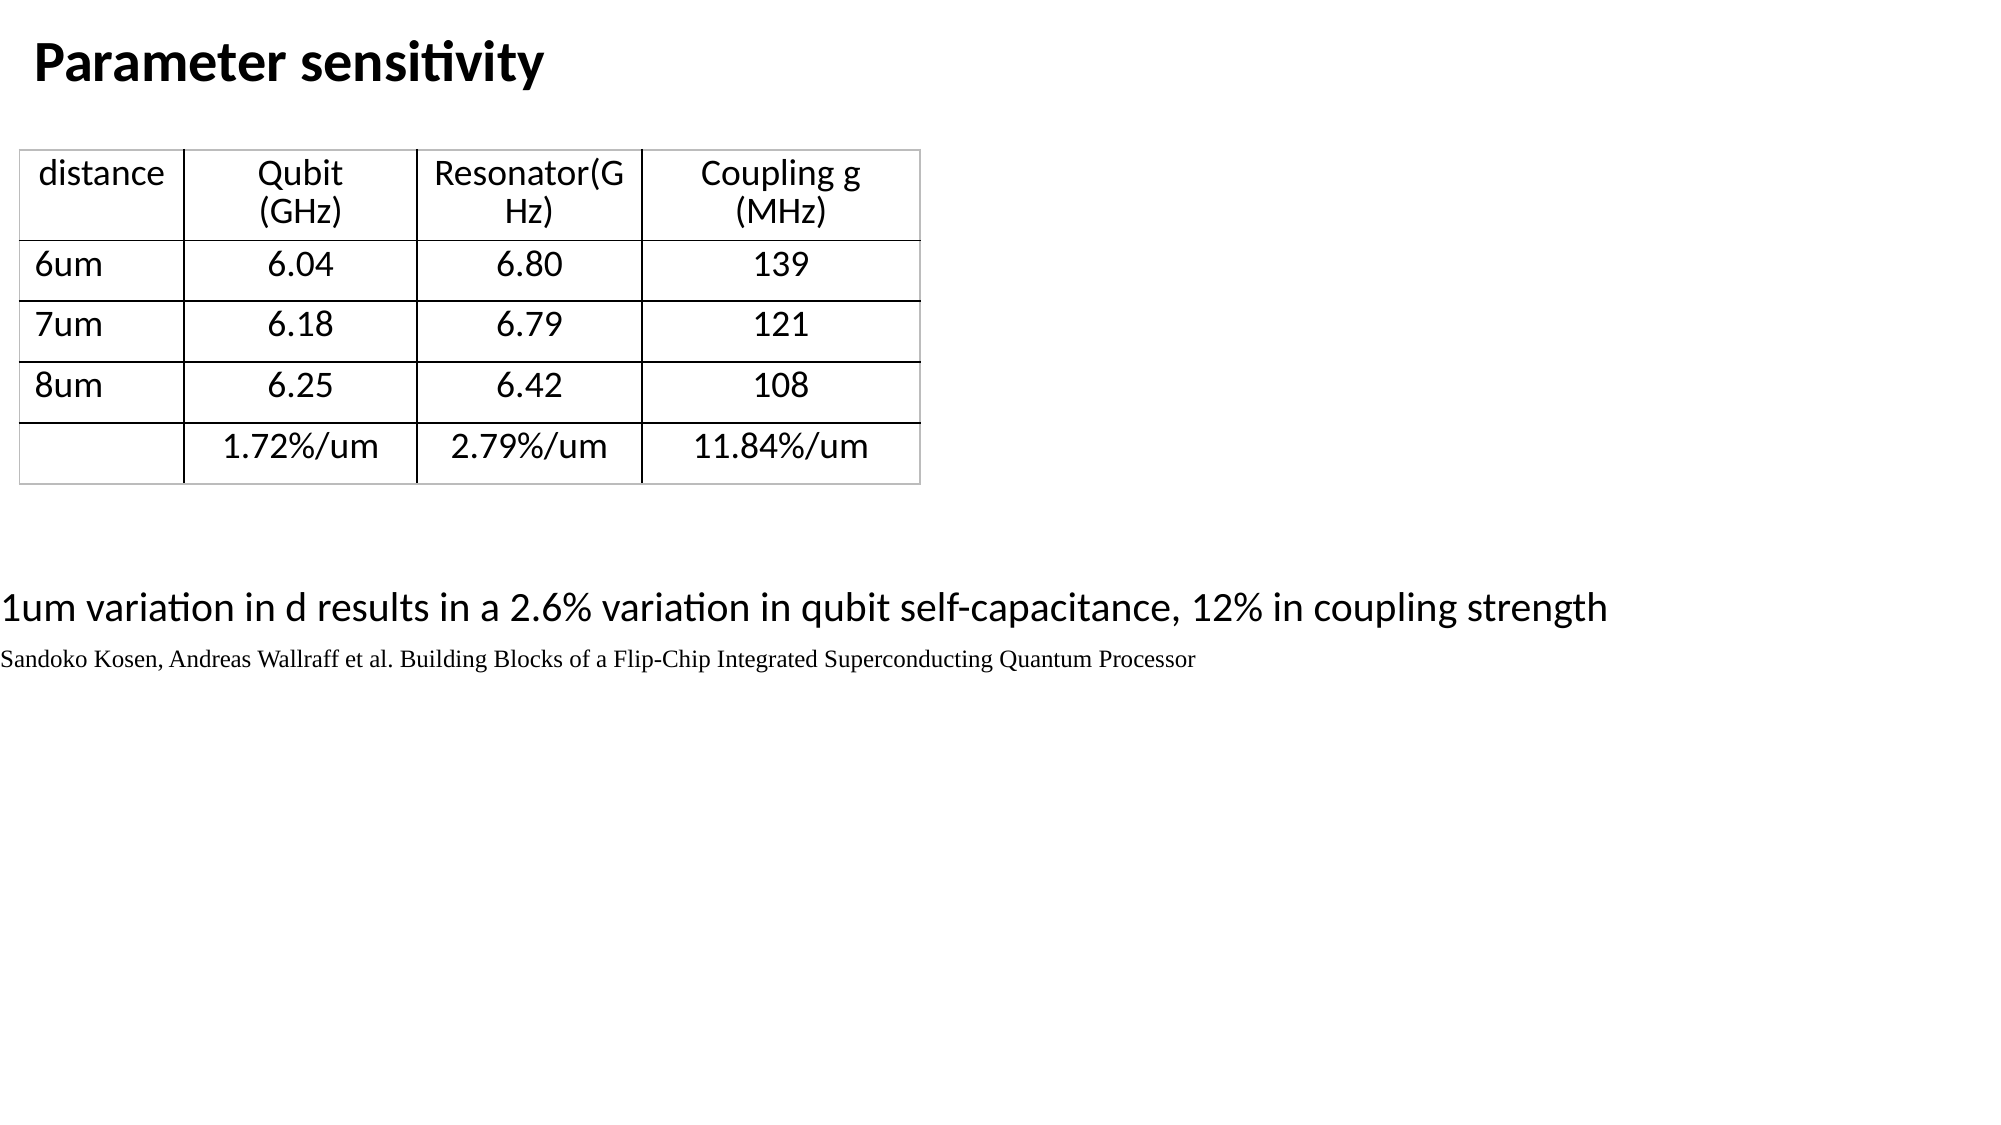

Parameter sensitivity
| distance | Qubit (GHz) | Resonator(GHz) | Coupling g (MHz) |
| --- | --- | --- | --- |
| 6um | 6.04 | 6.80 | 139 |
| 7um | 6.18 | 6.79 | 121 |
| 8um | 6.25 | 6.42 | 108 |
|  | 1.72%/um | 2.79%/um | 11.84%/um |
1um variation in d results in a 2.6% variation in qubit self-capacitance, 12% in coupling strength

Sandoko Kosen, Andreas Wallraff et al. Building Blocks of a Flip-Chip Integrated Superconducting Quantum Processor